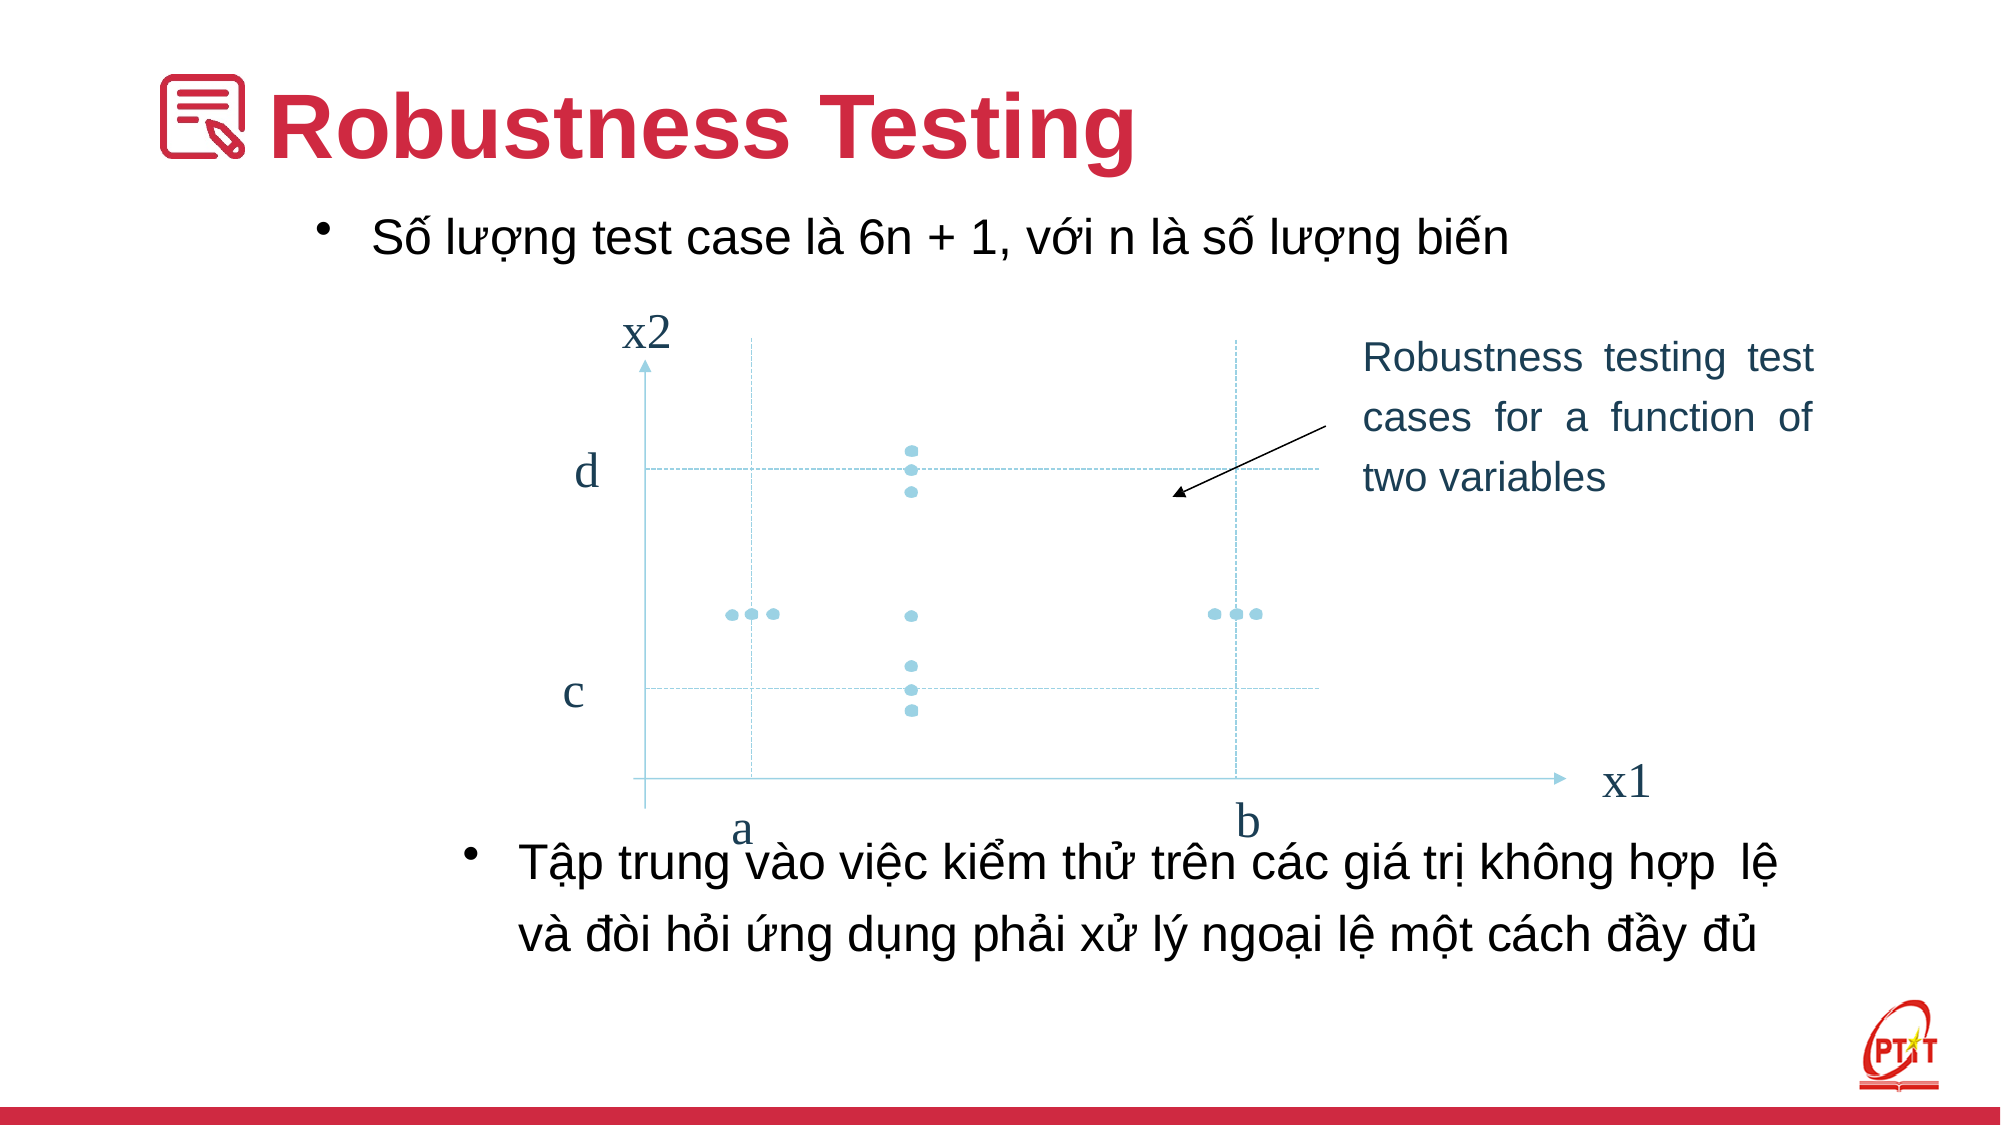

# Robustness Testing
Số lượng test case là 6n + 1, với n là số lượng biến
x2
Robustness testing test  cases for a function of  two variables

d
c
x1
b
a
Tập trung vào việc kiểm thử trên các giá trị không hợp lệ
và đòi hỏi ứng dụng phải xử lý ngoại lệ một cách đầy đủ